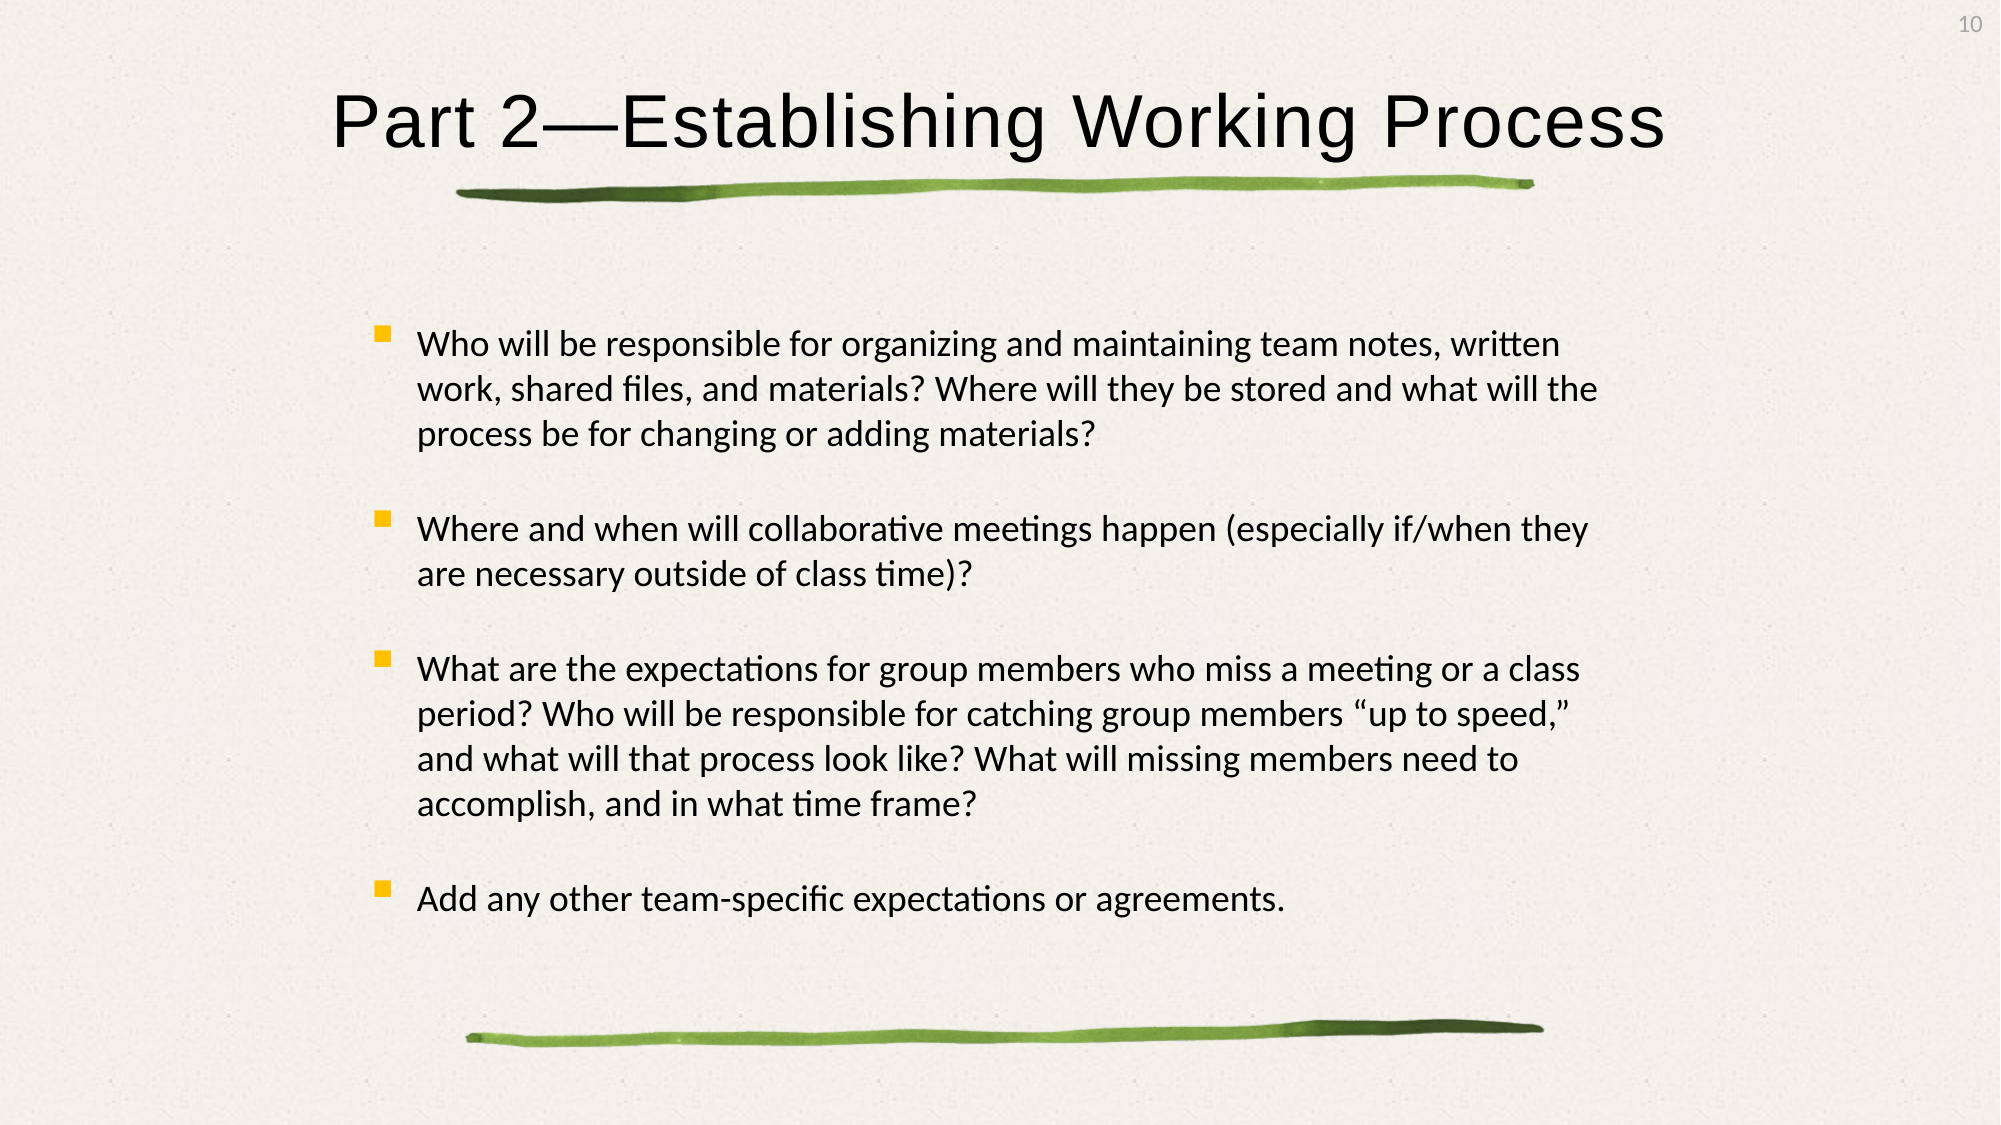

# Part 2—Establishing Working Process
Who will be responsible for organizing and maintaining team notes, written work, shared files, and materials? Where will they be stored and what will the process be for changing or adding materials?
Where and when will collaborative meetings happen (especially if/when they are necessary outside of class time)?
What are the expectations for group members who miss a meeting or a class period? Who will be responsible for catching group members “up to speed,” and what will that process look like? What will missing members need to accomplish, and in what time frame?
Add any other team-specific expectations or agreements.